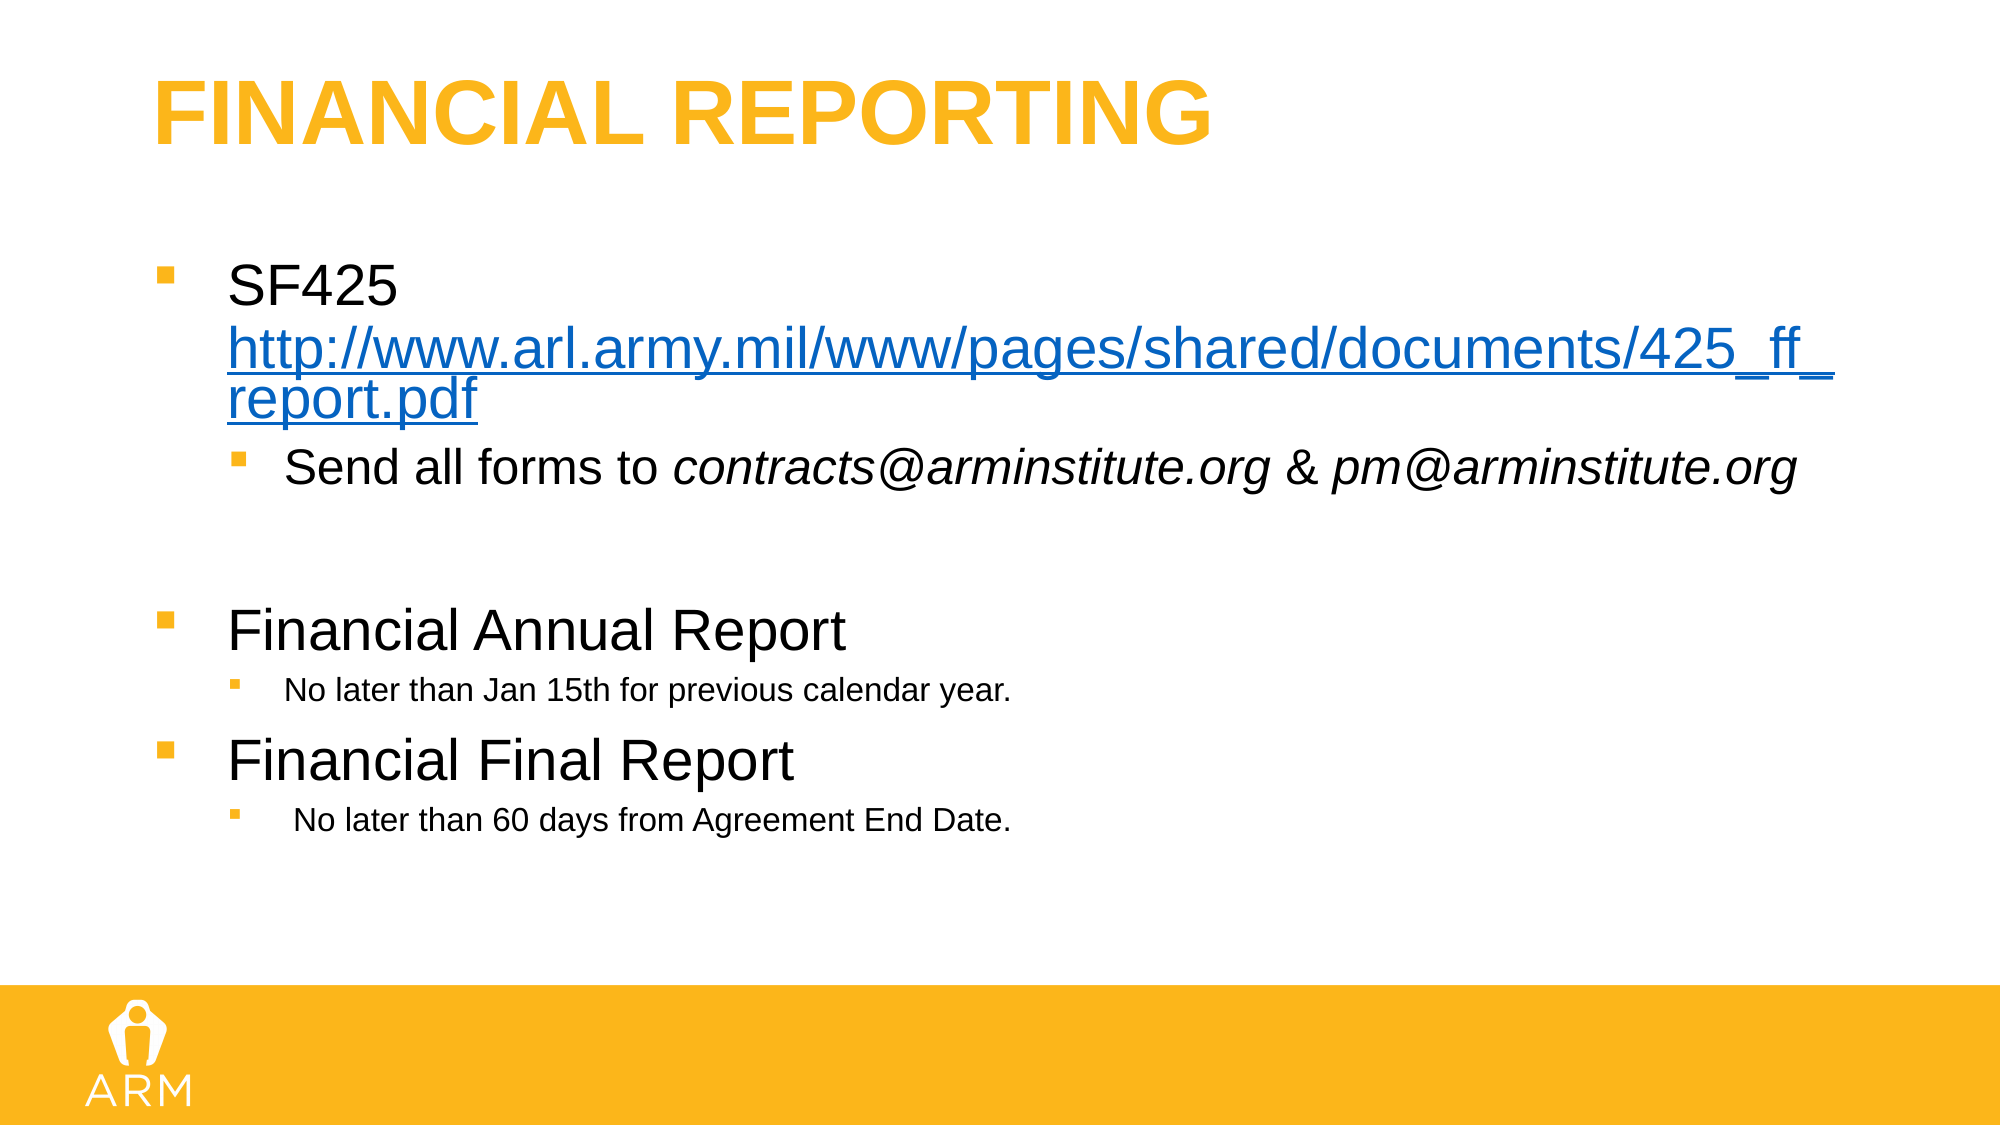

# Financial Reporting
SF425 http://www.arl.army.mil/www/pages/shared/documents/425_ff_report.pdf
Send all forms to contracts@arminstitute.org & pm@arminstitute.org

Financial Annual Report
No later than Jan 15th for previous calendar year.
Financial Final Report
 No later than 60 days from Agreement End Date.